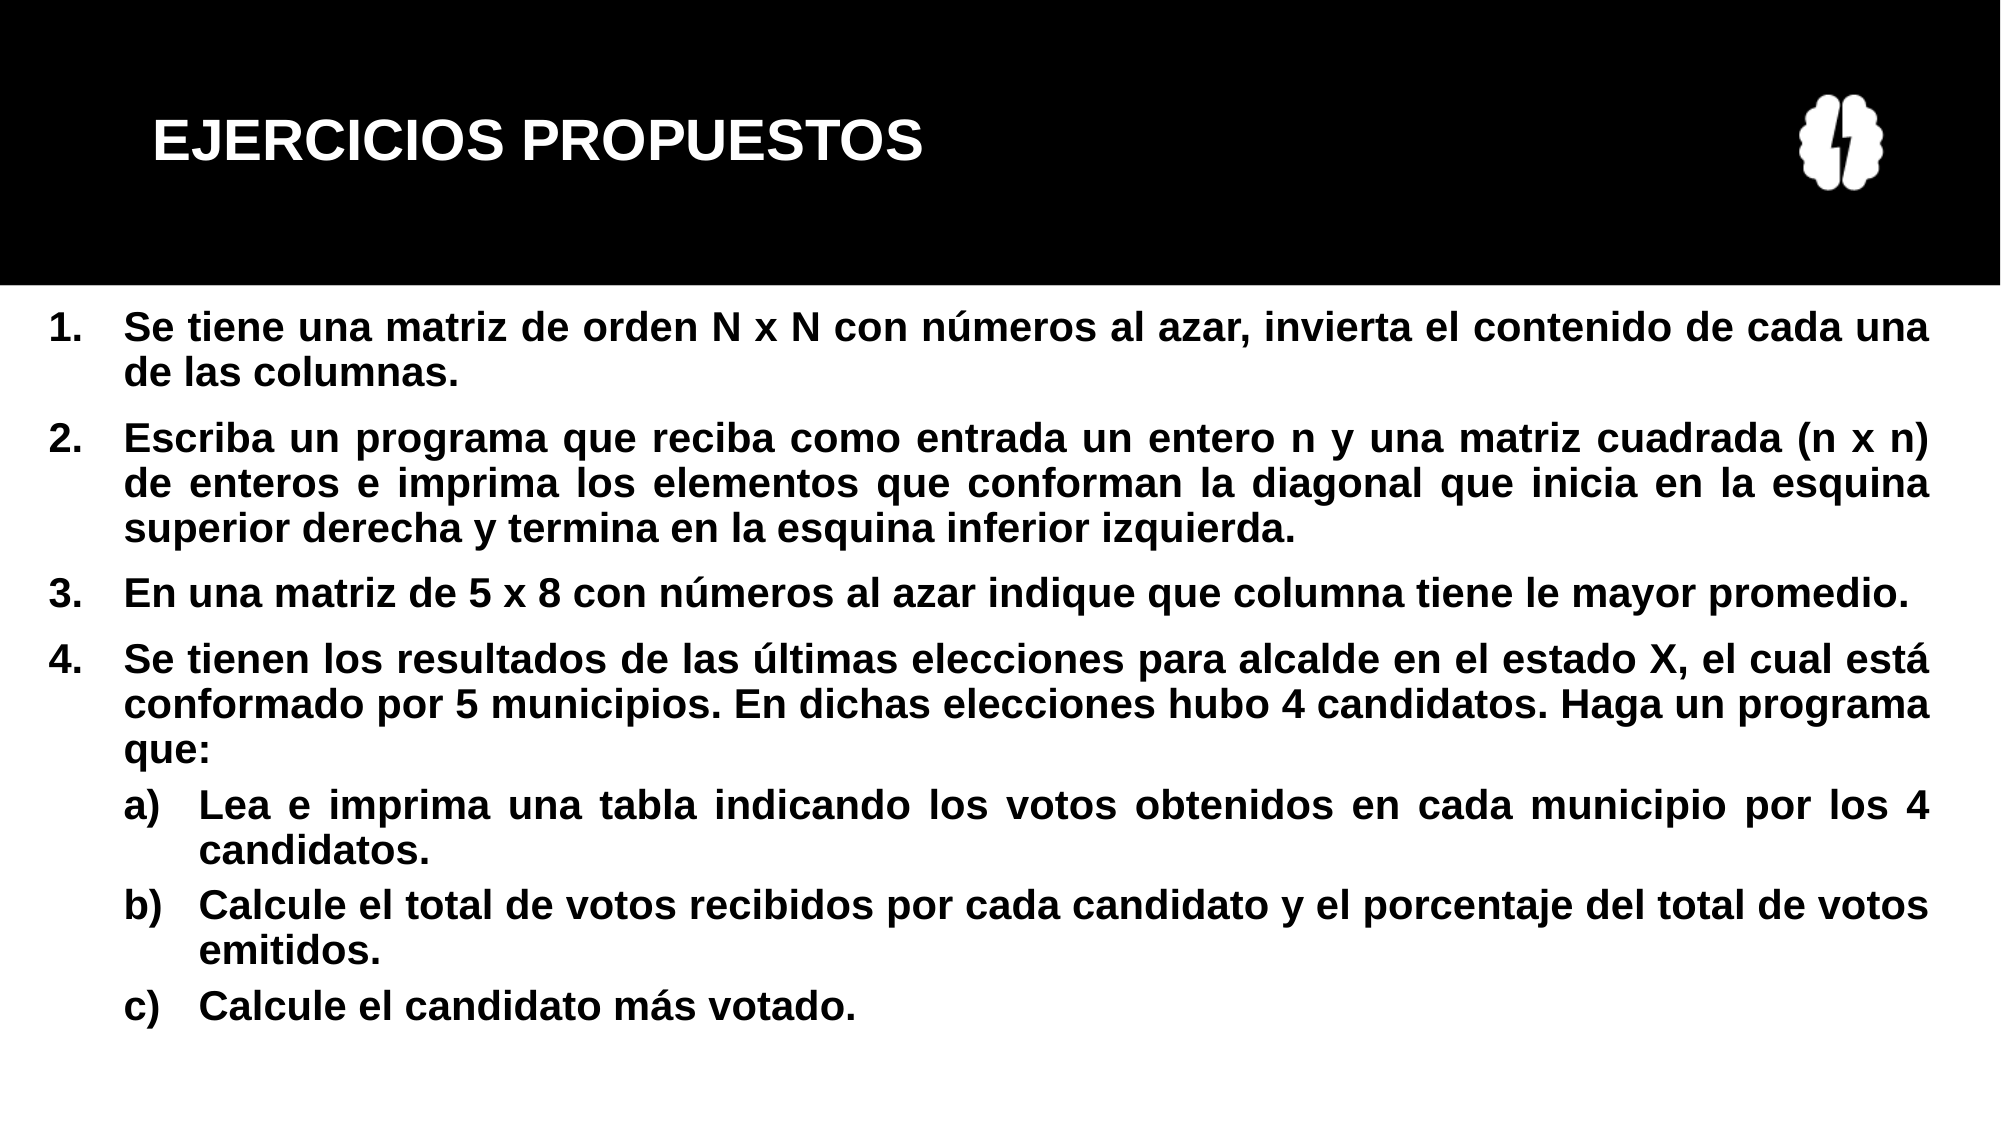

# EJERCICIOS PROPUESTOS
Se tiene una matriz de orden N x N con números al azar, invierta el contenido de cada una de las columnas.
Escriba un programa que reciba como entrada un entero n y una matriz cuadrada (n x n) de enteros e imprima los elementos que conforman la diagonal que inicia en la esquina superior derecha y termina en la esquina inferior izquierda.
En una matriz de 5 x 8 con números al azar indique que columna tiene le mayor promedio.
Se tienen los resultados de las últimas elecciones para alcalde en el estado X, el cual está conformado por 5 municipios. En dichas elecciones hubo 4 candidatos. Haga un programa que:
Lea e imprima una tabla indicando los votos obtenidos en cada municipio por los 4 candidatos.
Calcule el total de votos recibidos por cada candidato y el porcentaje del total de votos emitidos.
Calcule el candidato más votado.